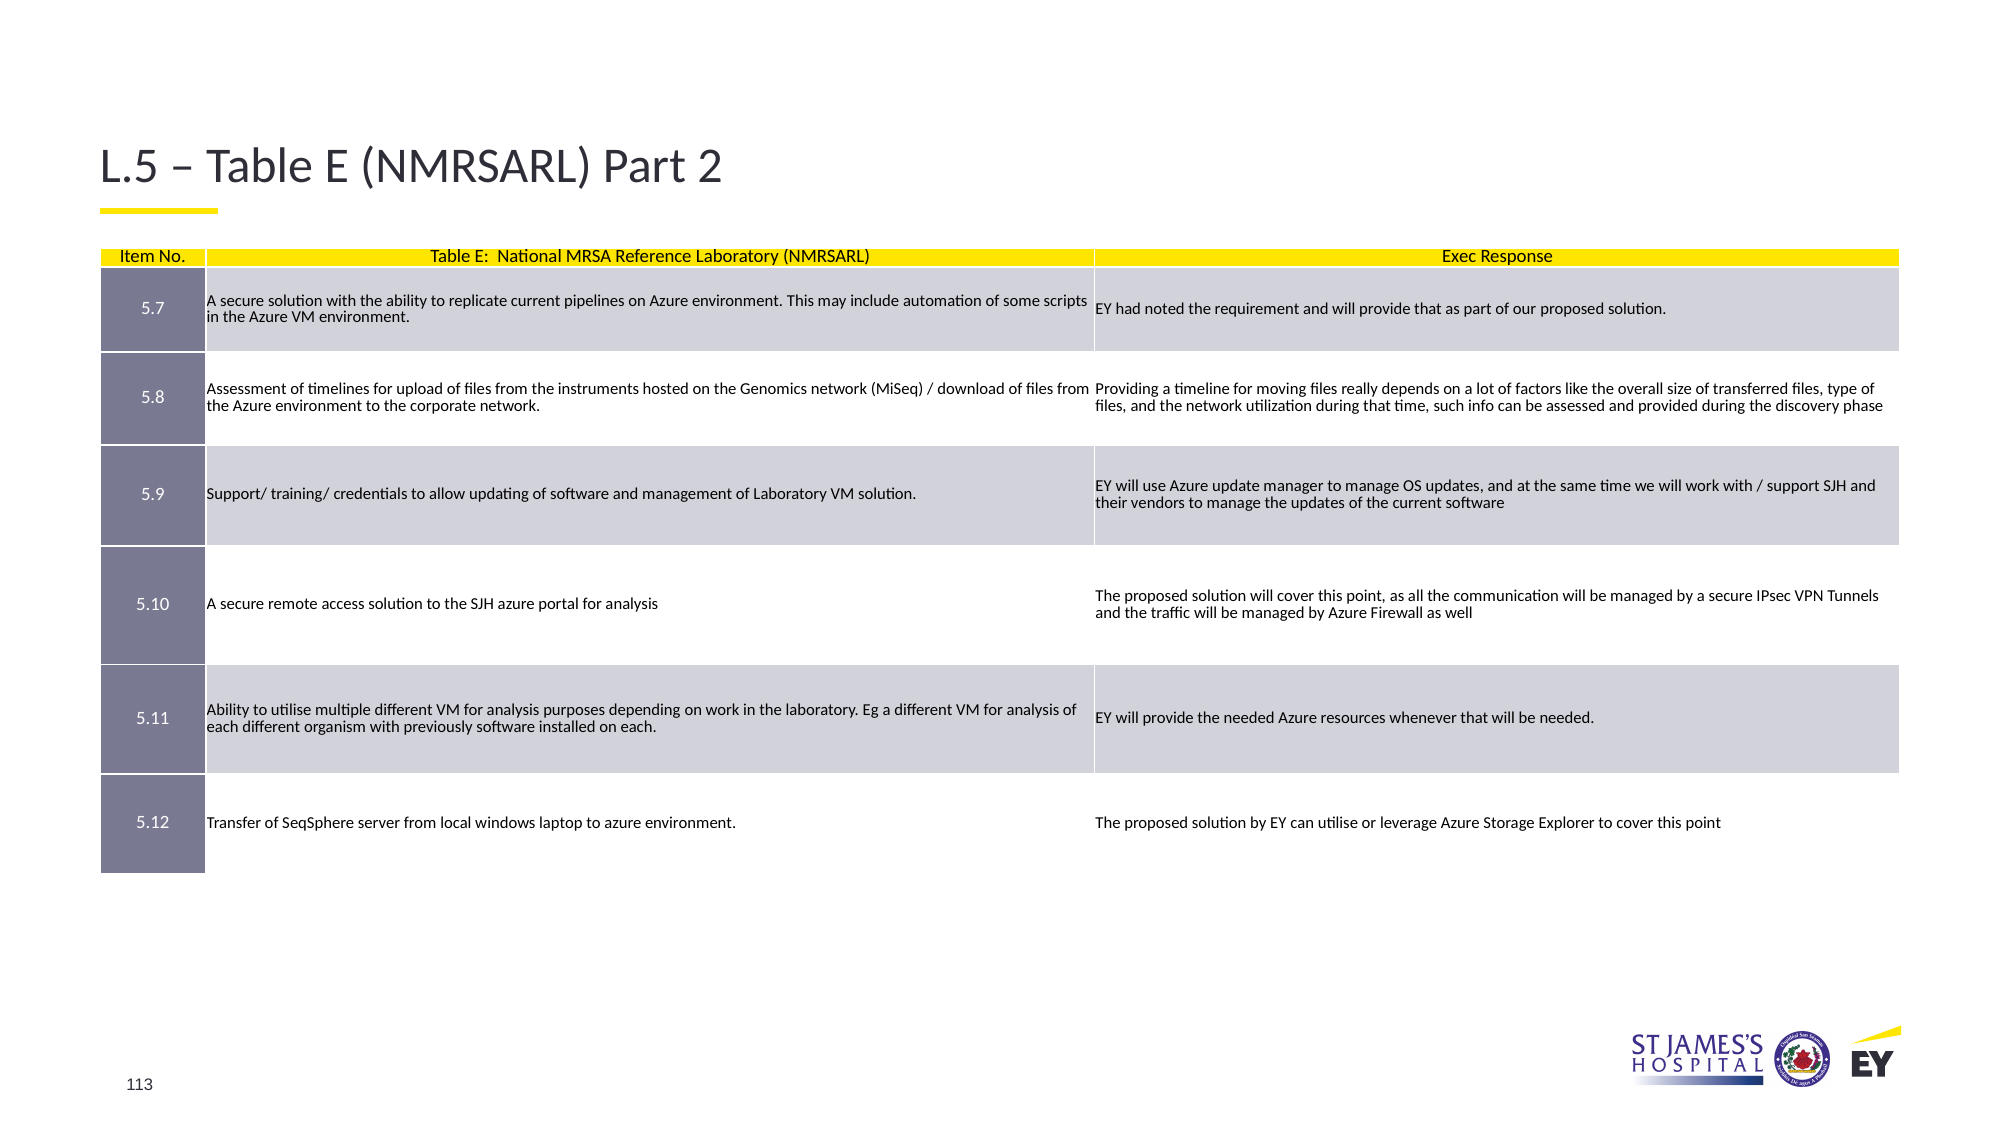

L.5 – Table E (NMRSARL) Part 2
| Item No. | Table E:  National MRSA Reference Laboratory (NMRSARL) | Exec Response |
| --- | --- | --- |
| 5.7 | A secure solution with the ability to replicate current pipelines on Azure environment. This may include automation of some scripts in the Azure VM environment. | EY had noted the requirement and will provide that as part of our proposed solution. |
| 5.8 | Assessment of timelines for upload of files from the instruments hosted on the Genomics network (MiSeq) / download of files from the Azure environment to the corporate network. | Providing a timeline for moving files really depends on a lot of factors like the overall size of transferred files, type of files, and the network utilization during that time, such info can be assessed and provided during the discovery phase |
| 5.9 | Support/ training/ credentials to allow updating of software and management of Laboratory VM solution. | EY will use Azure update manager to manage OS updates, and at the same time we will work with / support SJH and their vendors to manage the updates of the current software |
| 5.10 | A secure remote access solution to the SJH azure portal for analysis | The proposed solution will cover this point, as all the communication will be managed by a secure IPsec VPN Tunnels and the traffic will be managed by Azure Firewall as well |
| 5.11 | Ability to utilise multiple different VM for analysis purposes depending on work in the laboratory. Eg a different VM for analysis of each different organism with previously software installed on each. | EY will provide the needed Azure resources whenever that will be needed. |
| 5.12 | Transfer of SeqSphere server from local windows laptop to azure environment. | The proposed solution by EY can utilise or leverage Azure Storage Explorer to cover this point |